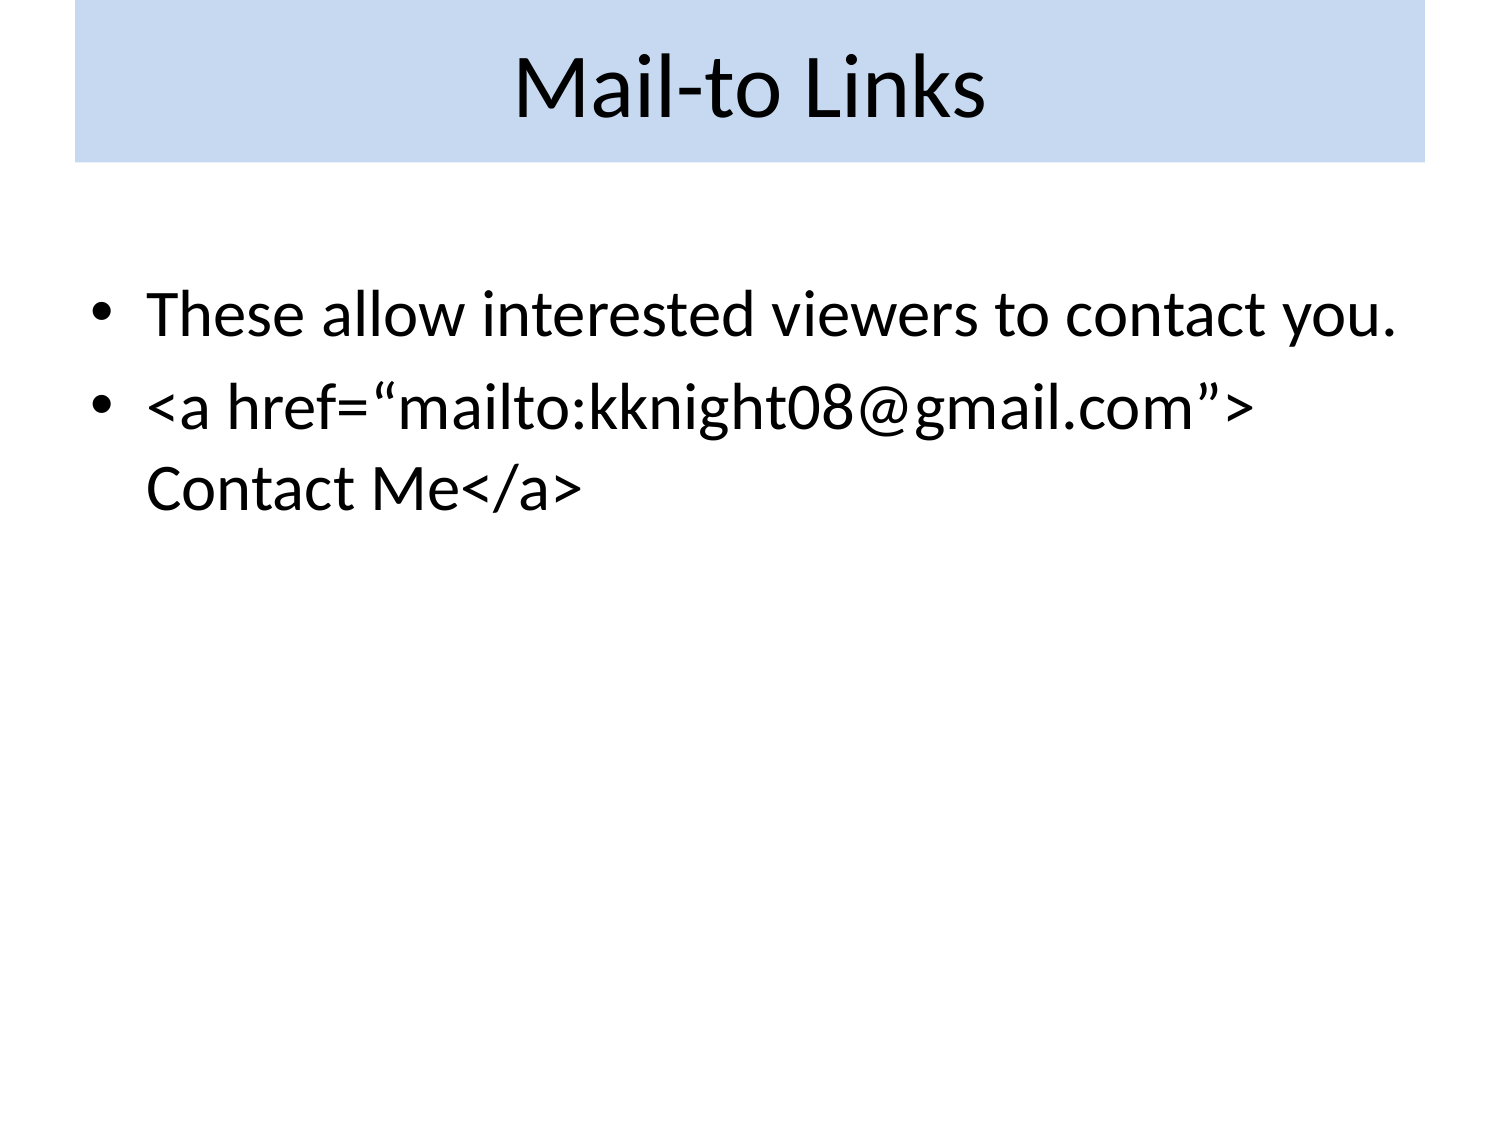

# Mail-to Links
These allow interested viewers to contact you.
<a href=“mailto:kknight08@gmail.com”> Contact Me</a>